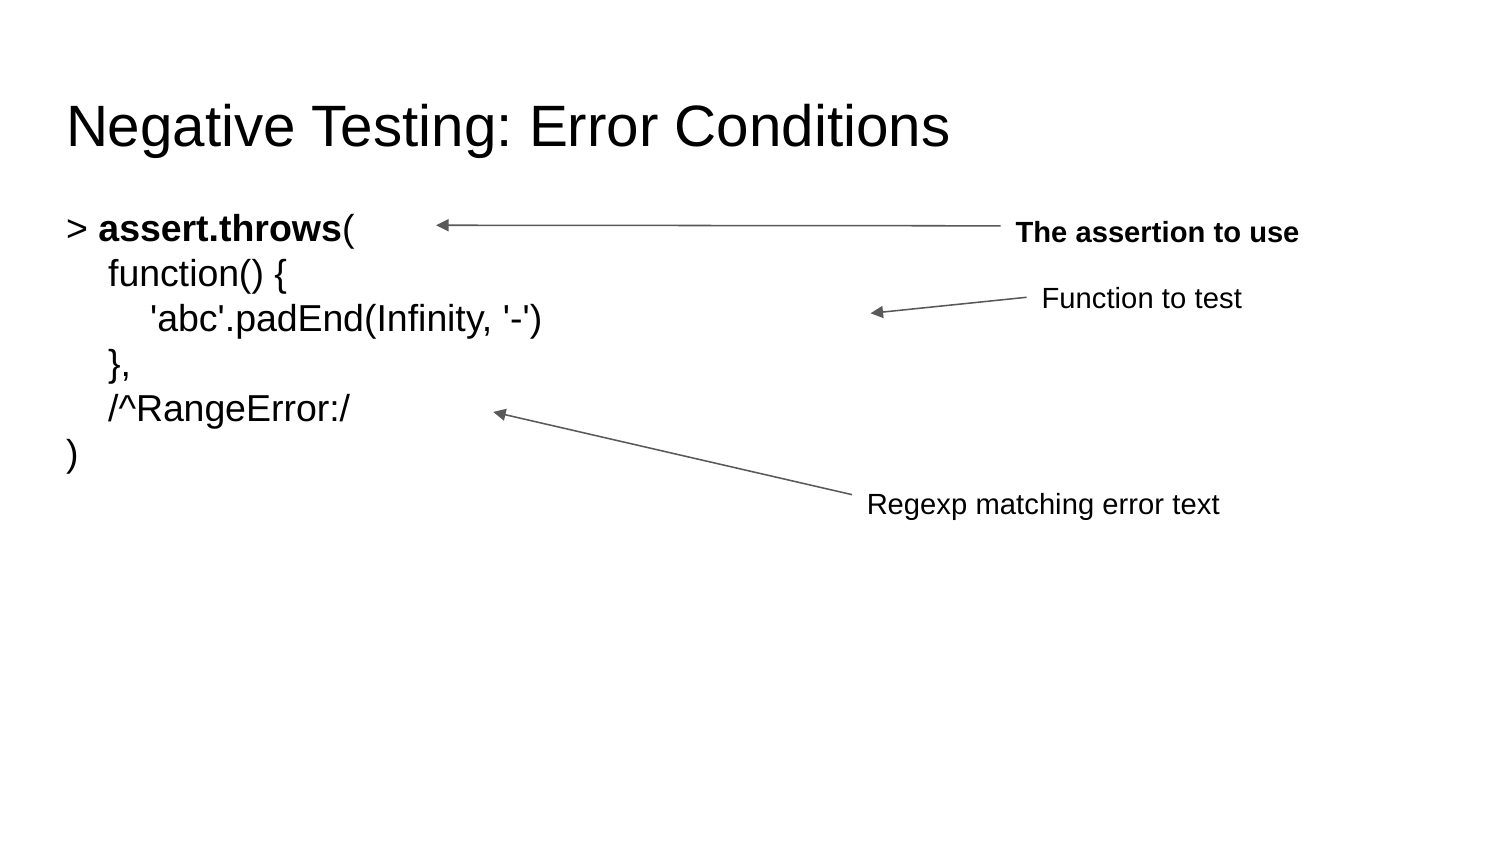

# Negative Testing: Error Conditions
> assert.throws(
    function() {
        'abc'.padEnd(Infinity, '-')
    },
    /^RangeError:/
)

The assertion to use
Function to test
Regexp matching error text